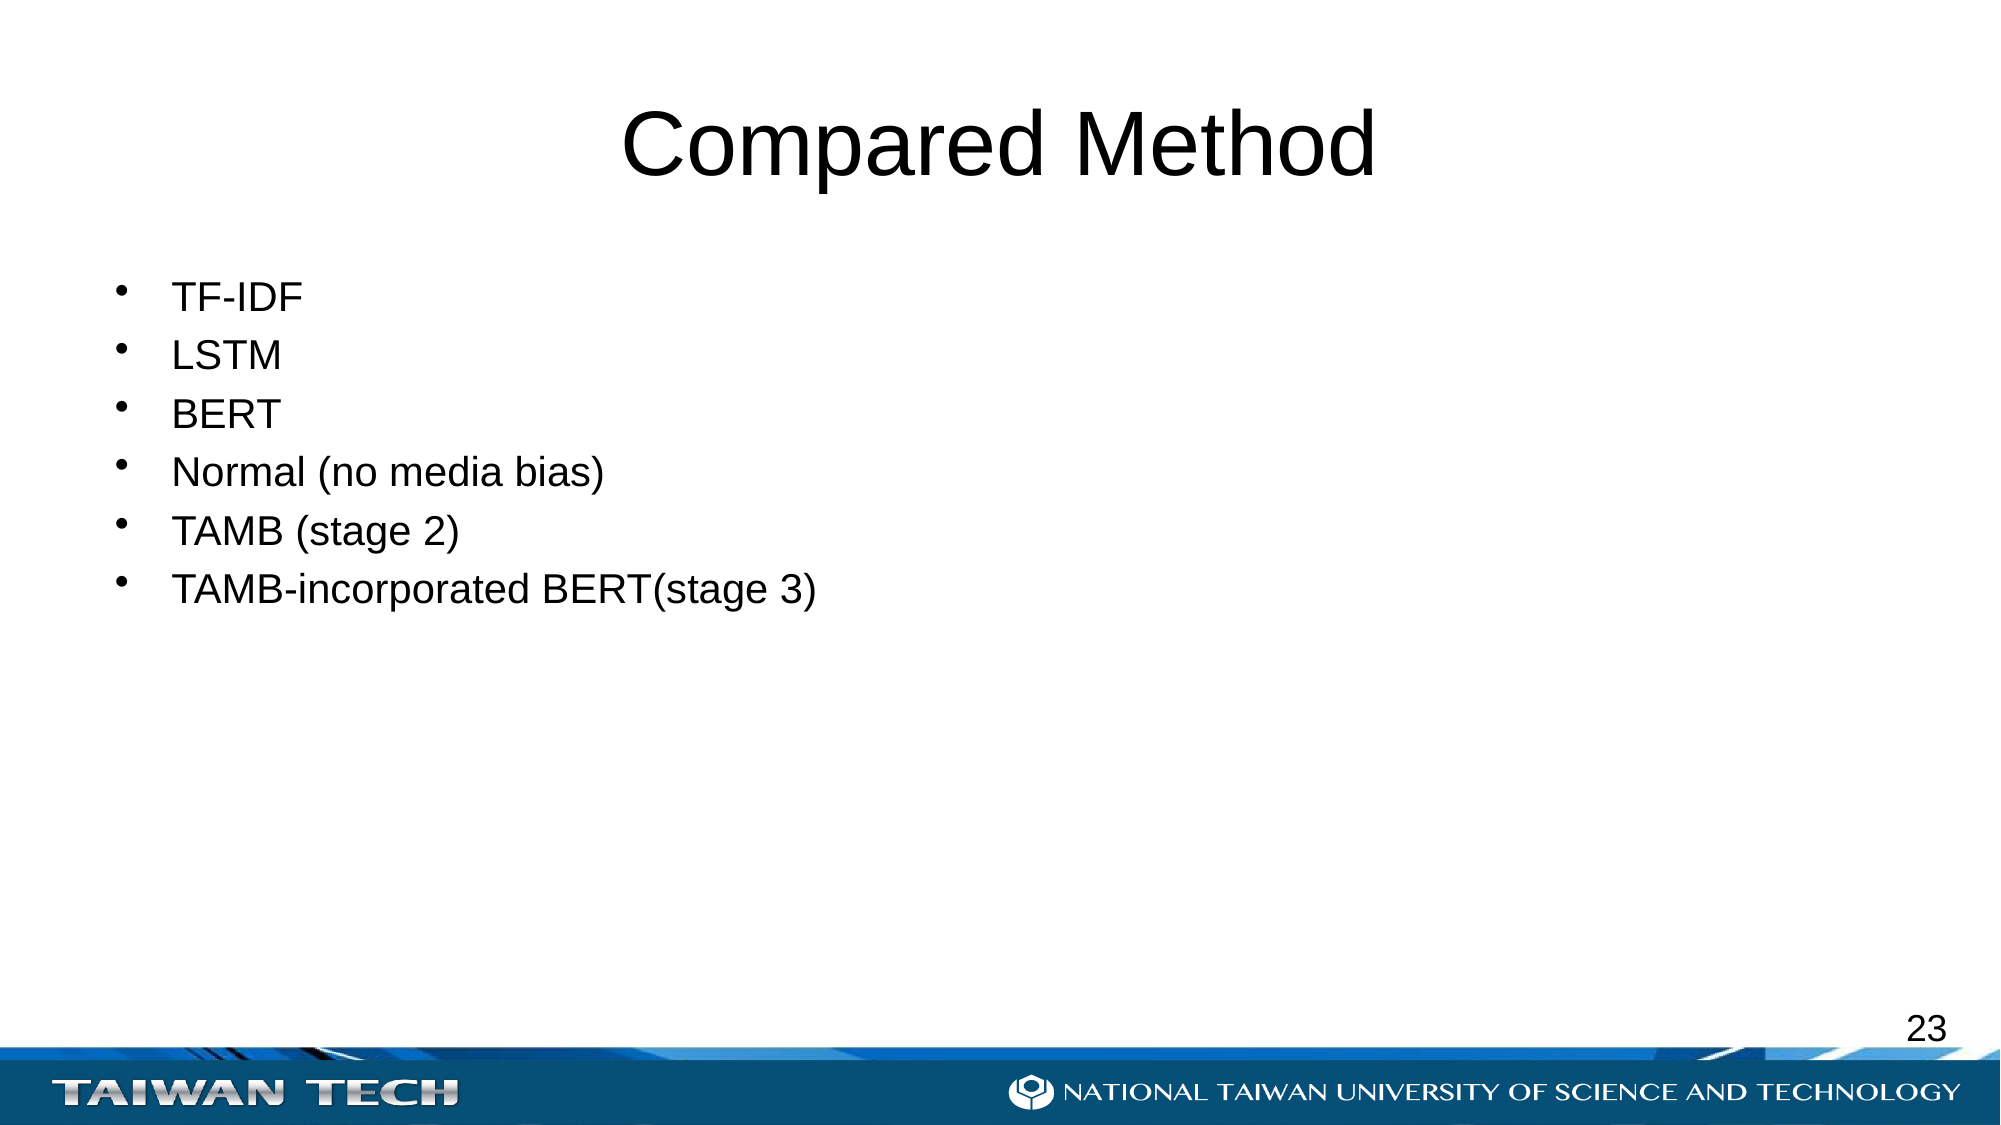

# Compared Method
TF-IDF
LSTM
BERT
Normal (no media bias)
TAMB (stage 2)
TAMB-incorporated BERT(stage 3)

23